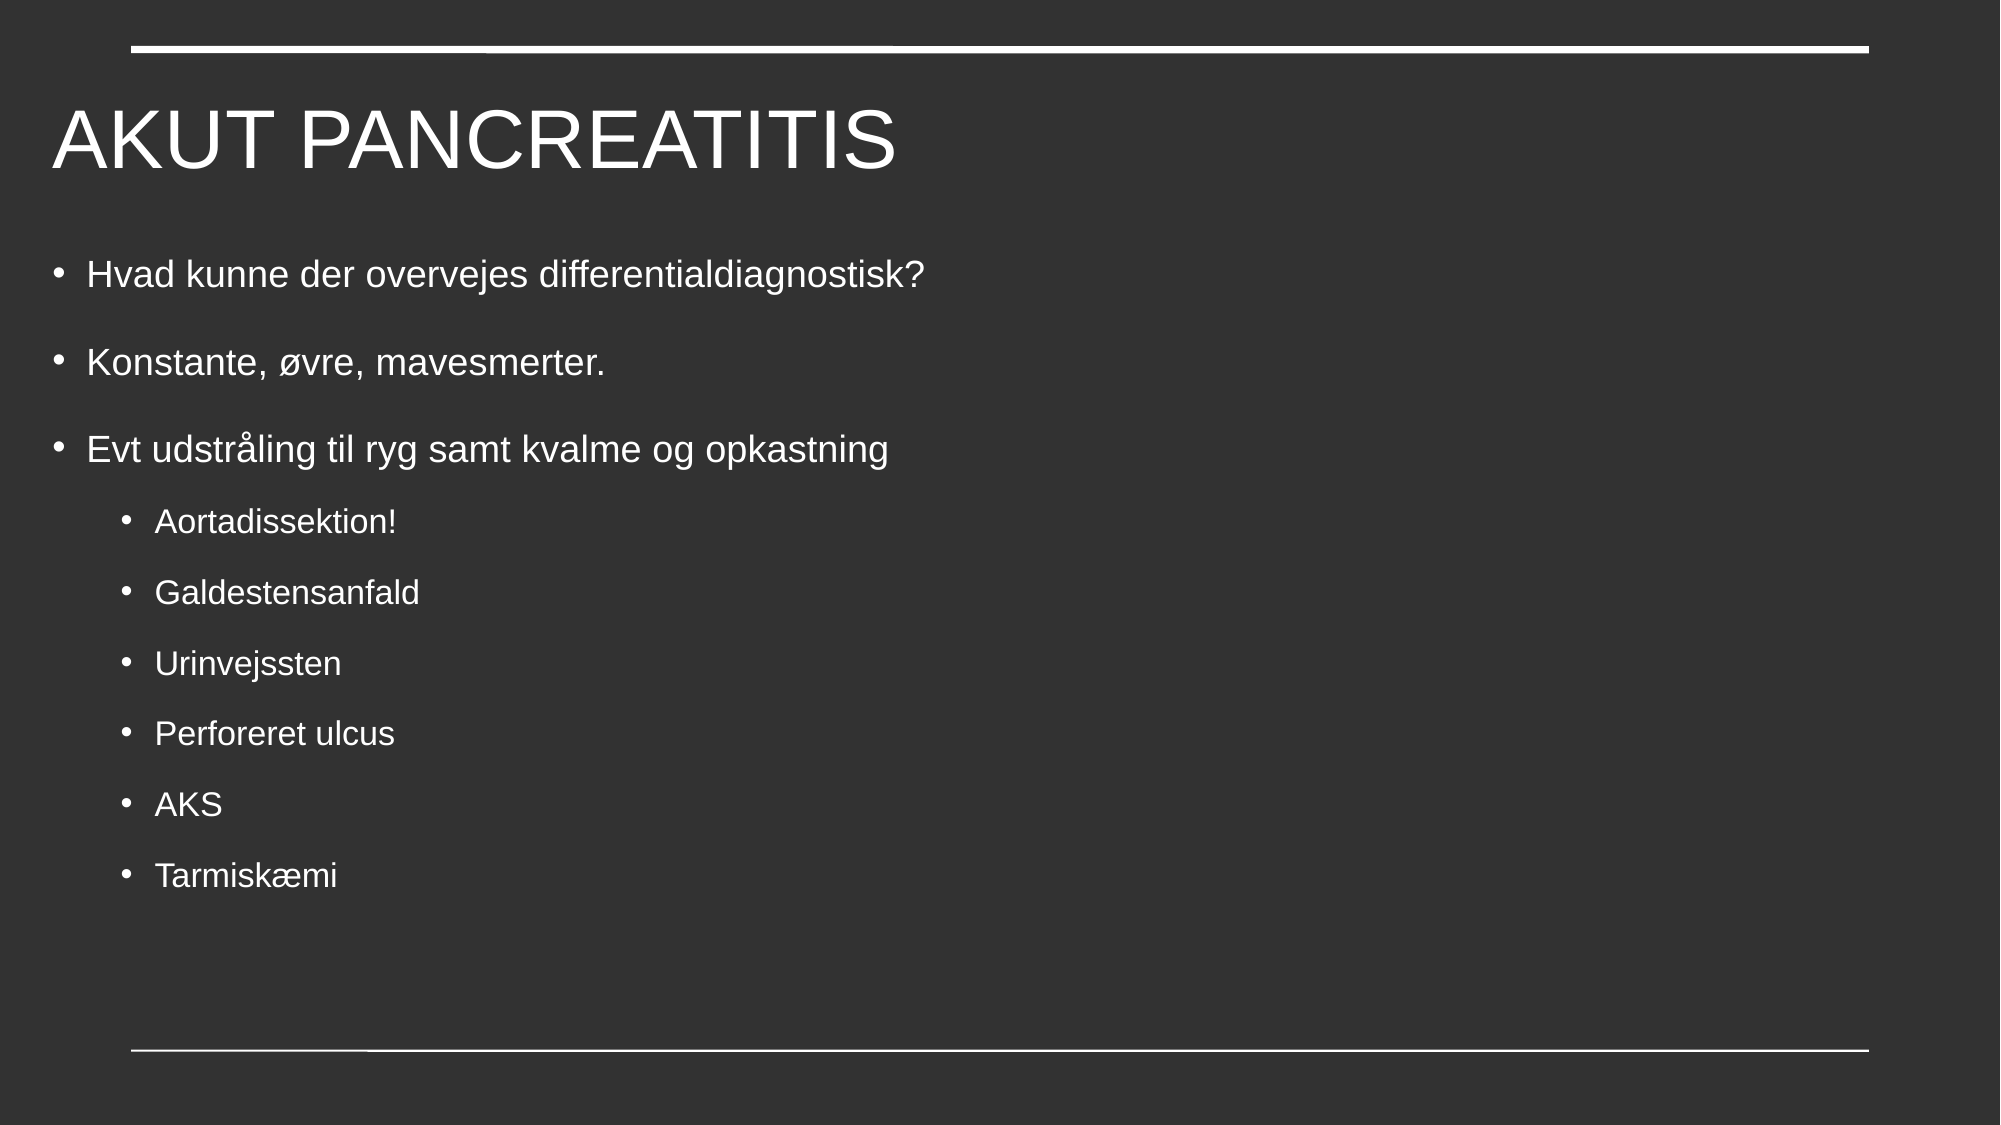

# Akut pancreatitis
Hvad kunne der overvejes differentialdiagnostisk?
Konstante, øvre, mavesmerter.
Evt udstråling til ryg samt kvalme og opkastning
Aortadissektion!
Galdestensanfald
Urinvejssten
Perforeret ulcus
AKS
Tarmiskæmi